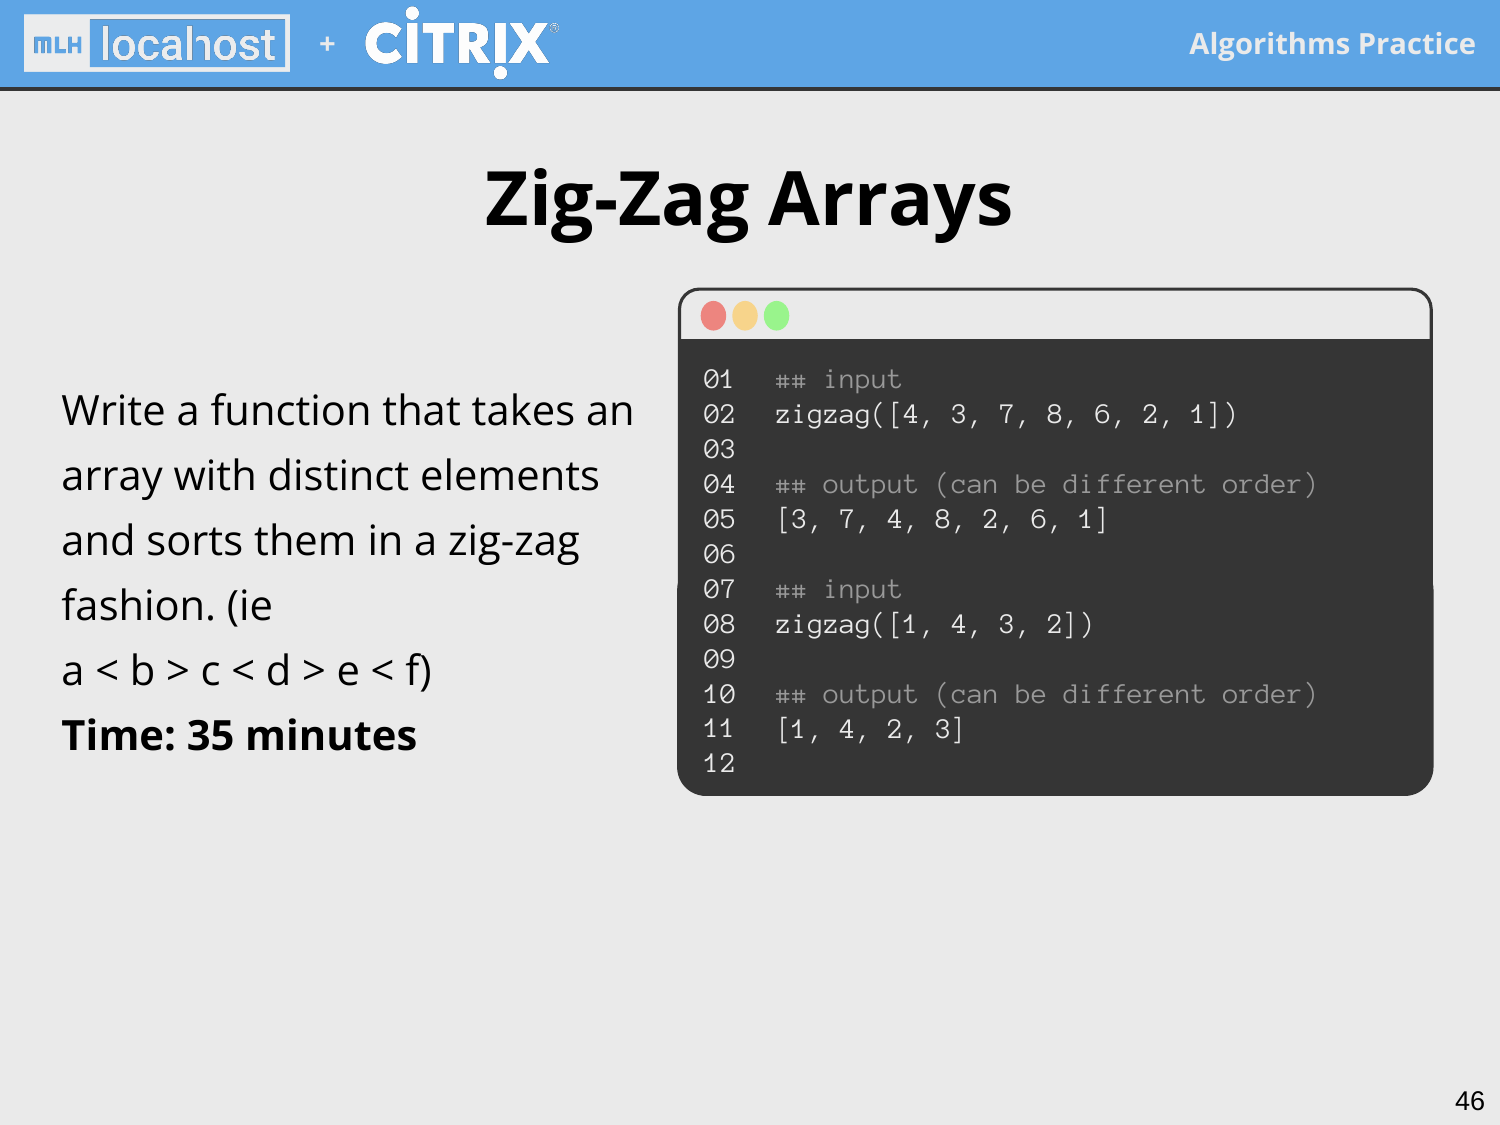

# Zig-Zag Arrays

Write a function that takes an array with distinct elements and sorts them in a zig-zag fashion. (ie
a < b > c < d > e < f)
Time: 35 minutes
01
02
03
04
05
06
07
08
09
10
11
12

## input
zigzag([4, 3, 7, 8, 6, 2, 1])

## output (can be different order)
[3, 7, 4, 8, 2, 6, 1]

## input
zigzag([1, 4, 3, 2])

## output (can be different order)
[1, 4, 2, 3]

01
02
03
04
05
06
07
08
09